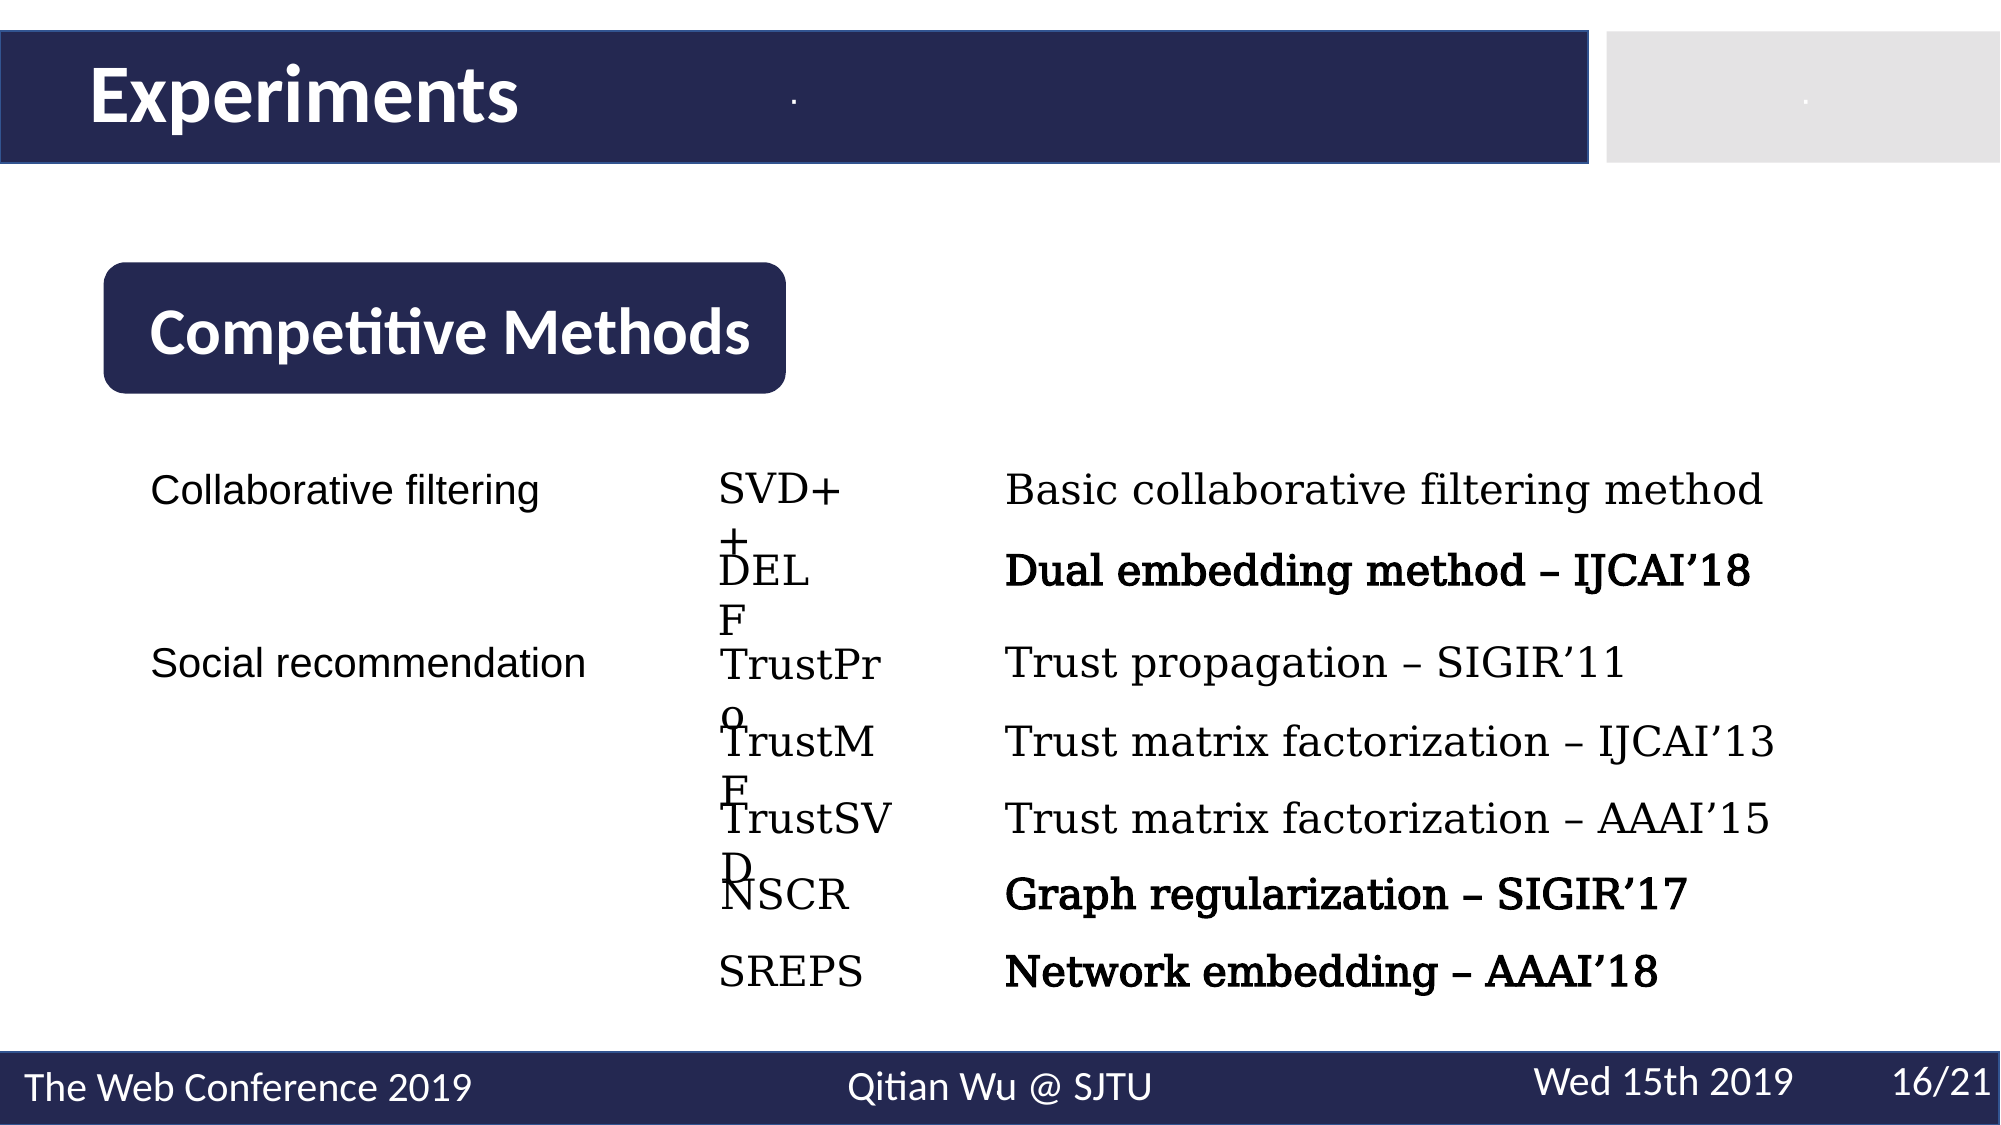

Experiments
·
·

Competitive Methods
SVD++
Collaborative filtering
Basic collaborative filtering method
DELF
Dual embedding method – IJCAI’18
Social recommendation
Trust propagation – SIGIR’11
TrustPro
TrustMF
Trust matrix factorization – IJCAI’13
Trust matrix factorization – AAAI’15
TrustSVD
Graph regularization – SIGIR’17
NSCR
Network embedding – AAAI’18
SREPS
Wed 15th 2019
16/21
Qitian Wu @ SJTU
The Web Conference 2019
·